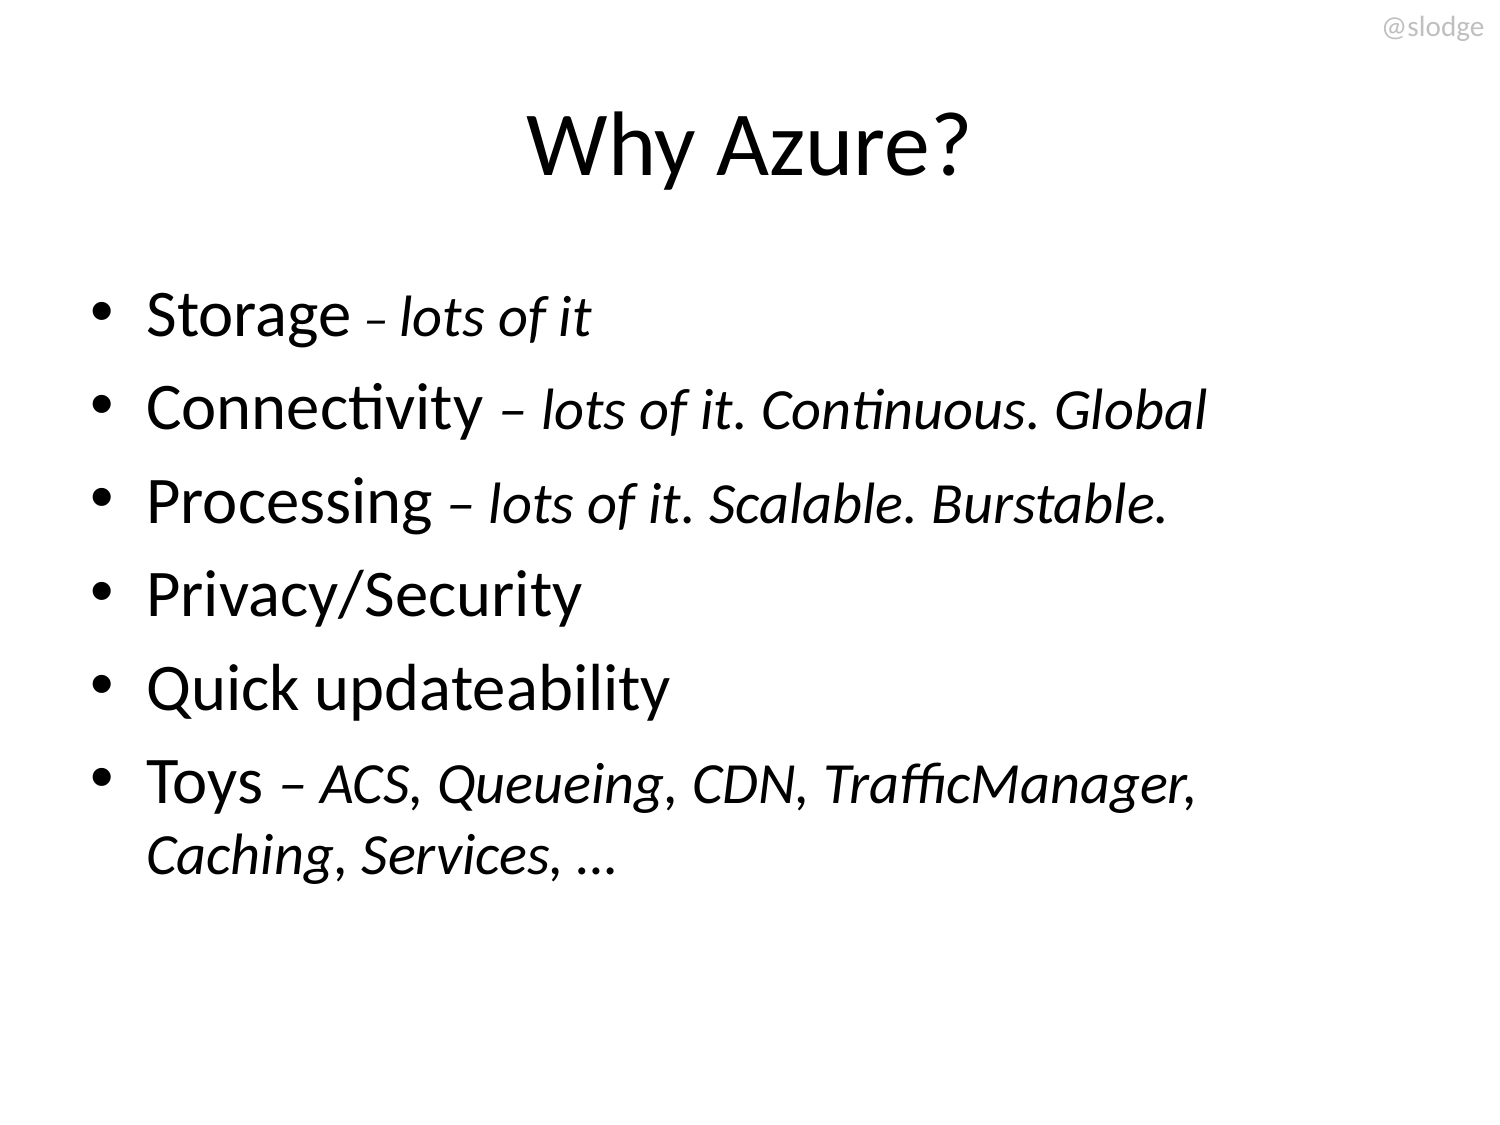

# Why Azure?
Storage – lots of it
Connectivity – lots of it. Continuous. Global
Processing – lots of it. Scalable. Burstable.
Privacy/Security
Quick updateability
Toys – ACS, Queueing, CDN, TrafficManager, Caching, Services, …